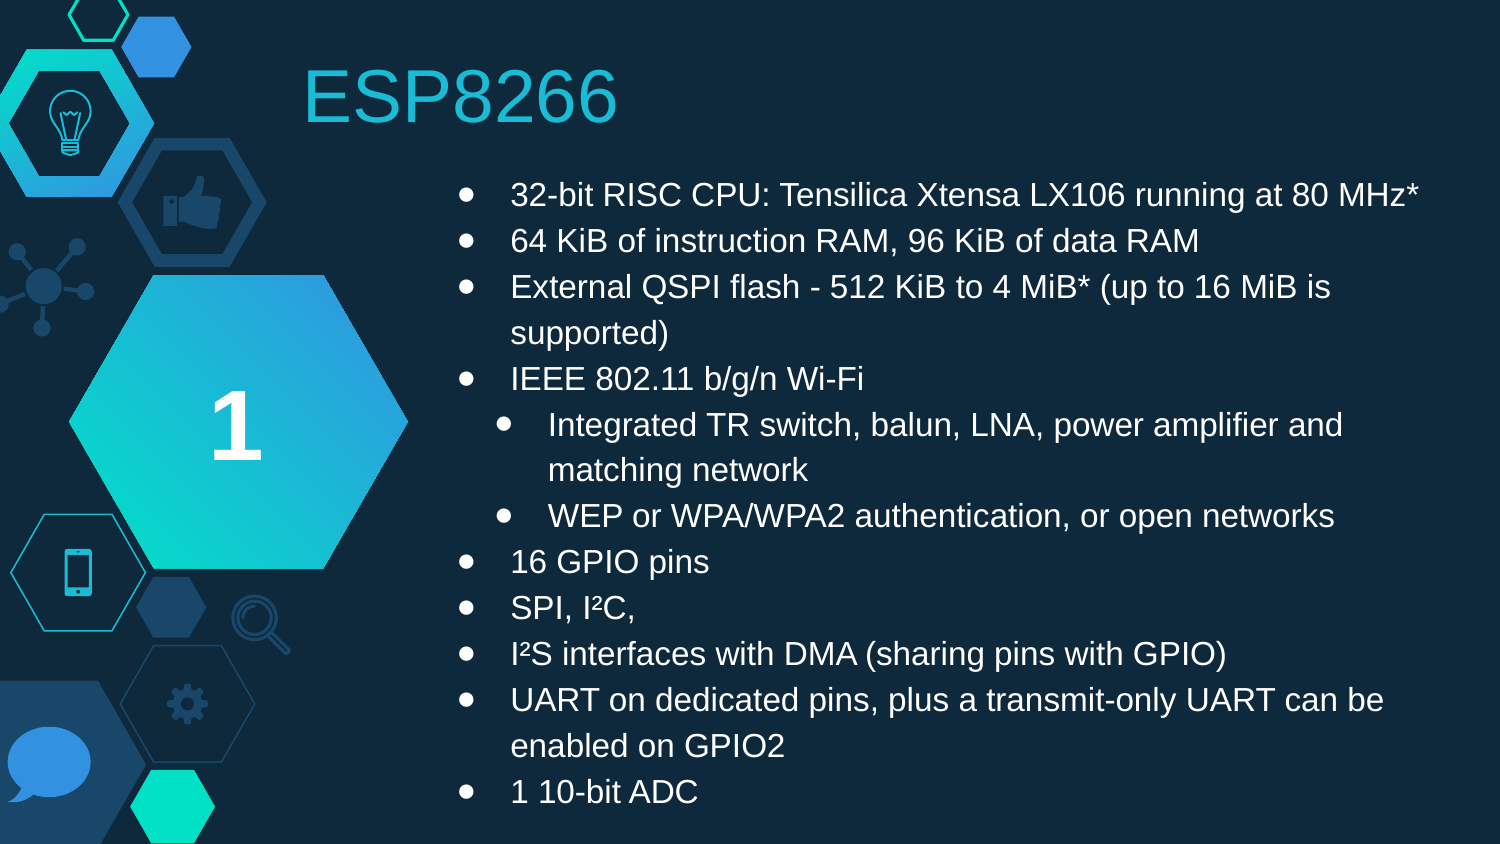

# ESP8266
32-bit RISC CPU: Tensilica Xtensa LX106 running at 80 MHz*
64 KiB of instruction RAM, 96 KiB of data RAM
External QSPI flash - 512 KiB to 4 MiB* (up to 16 MiB is supported)
IEEE 802.11 b/g/n Wi-Fi
Integrated TR switch, balun, LNA, power amplifier and matching network
WEP or WPA/WPA2 authentication, or open networks
16 GPIO pins
SPI, I²C,
I²S interfaces with DMA (sharing pins with GPIO)
UART on dedicated pins, plus a transmit-only UART can be enabled on GPIO2
1 10-bit ADC

1